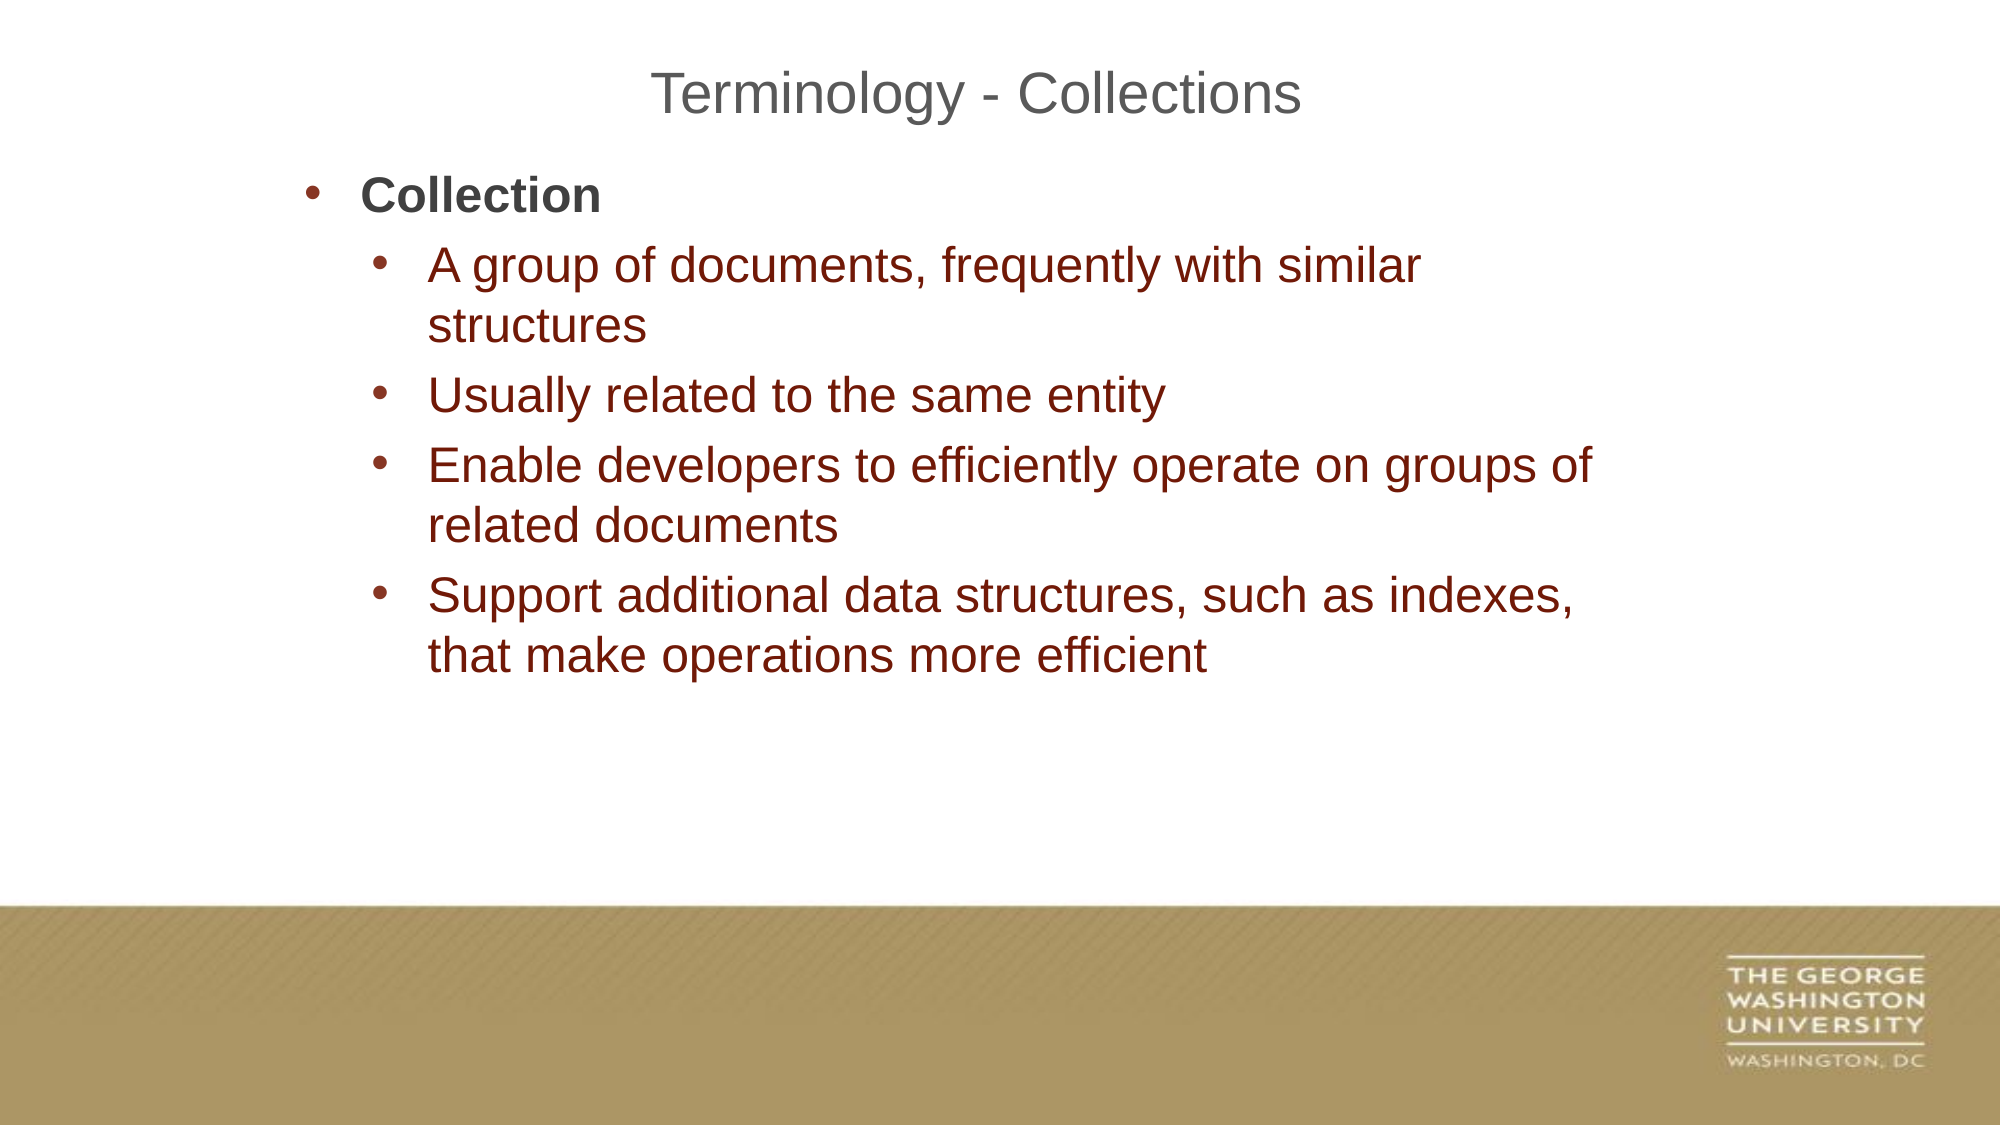

Terminology - Collections

Collection
A group of documents, frequently with similar structures
Usually related to the same entity
Enable developers to efficiently operate on groups of related documents
Support additional data structures, such as indexes, that make operations more efficient